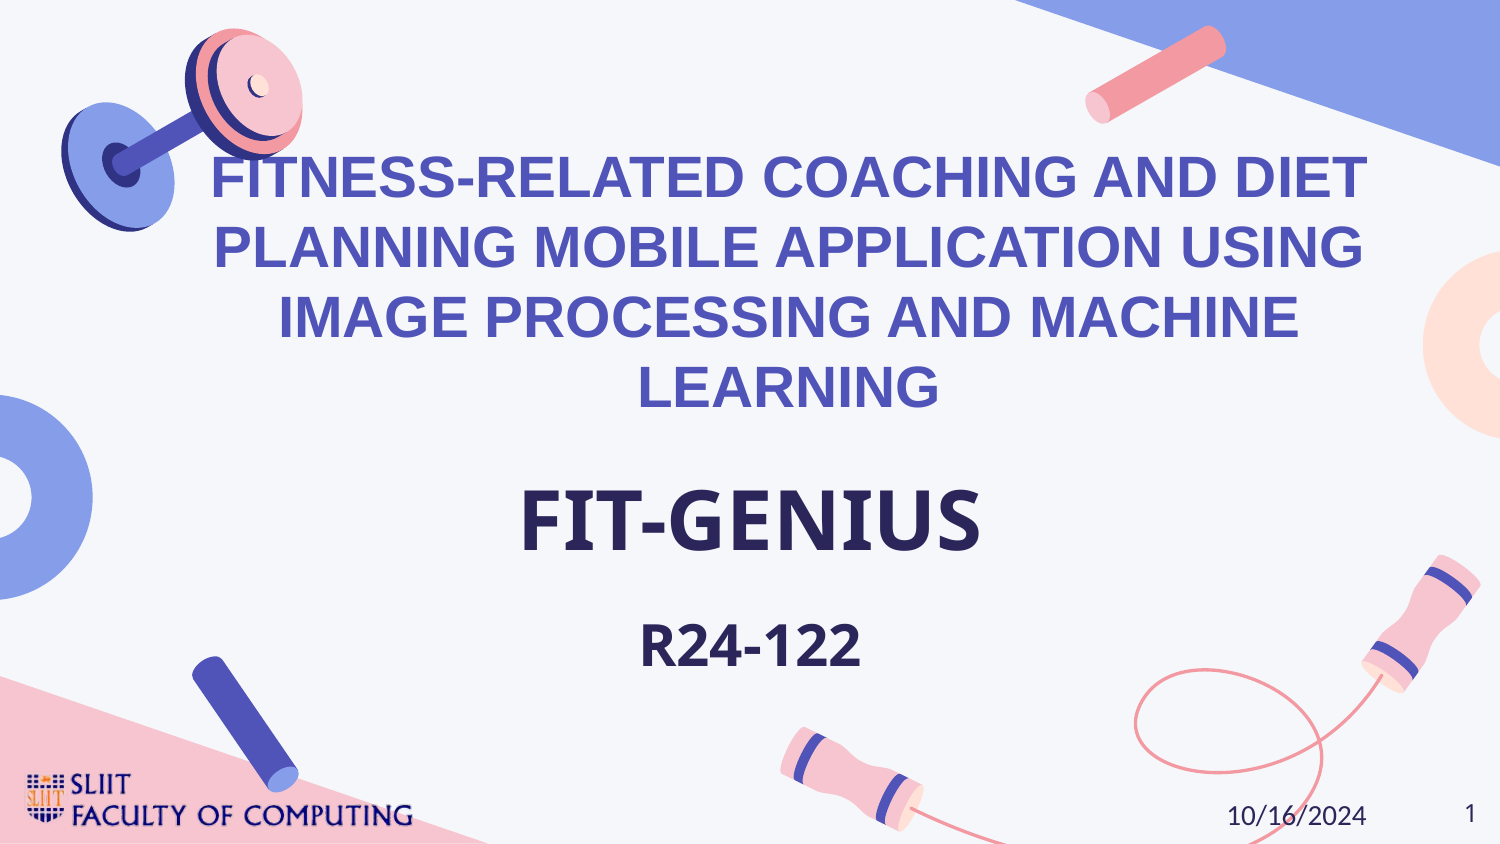

# FITNESS-RELATED COACHING AND DIET PLANNING MOBILE APPLICATION USING IMAGE PROCESSING AND MACHINE LEARNING
FIT-GENIUS

R24-122

1
10/16/2024